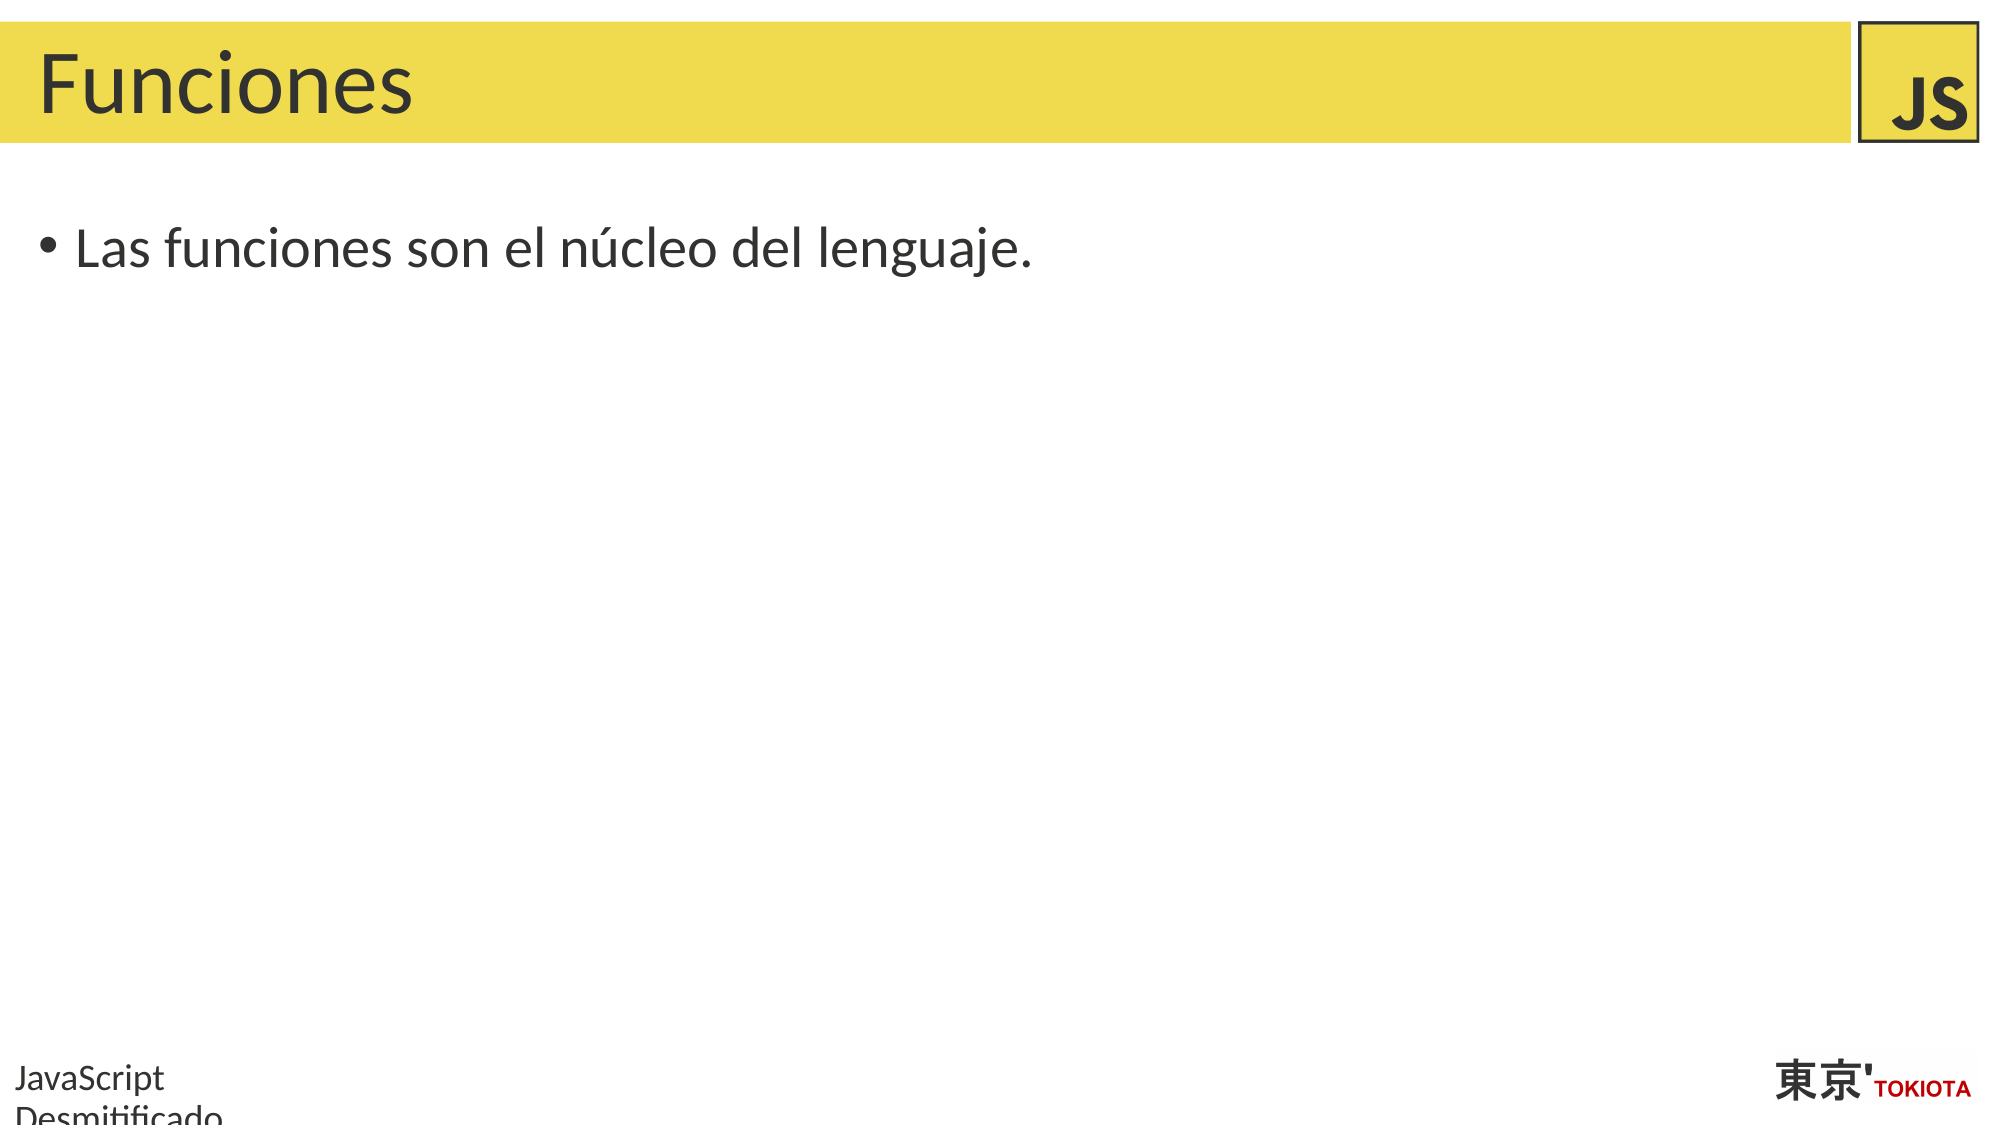

# Funciones

Las funciones son el núcleo del lenguaje.